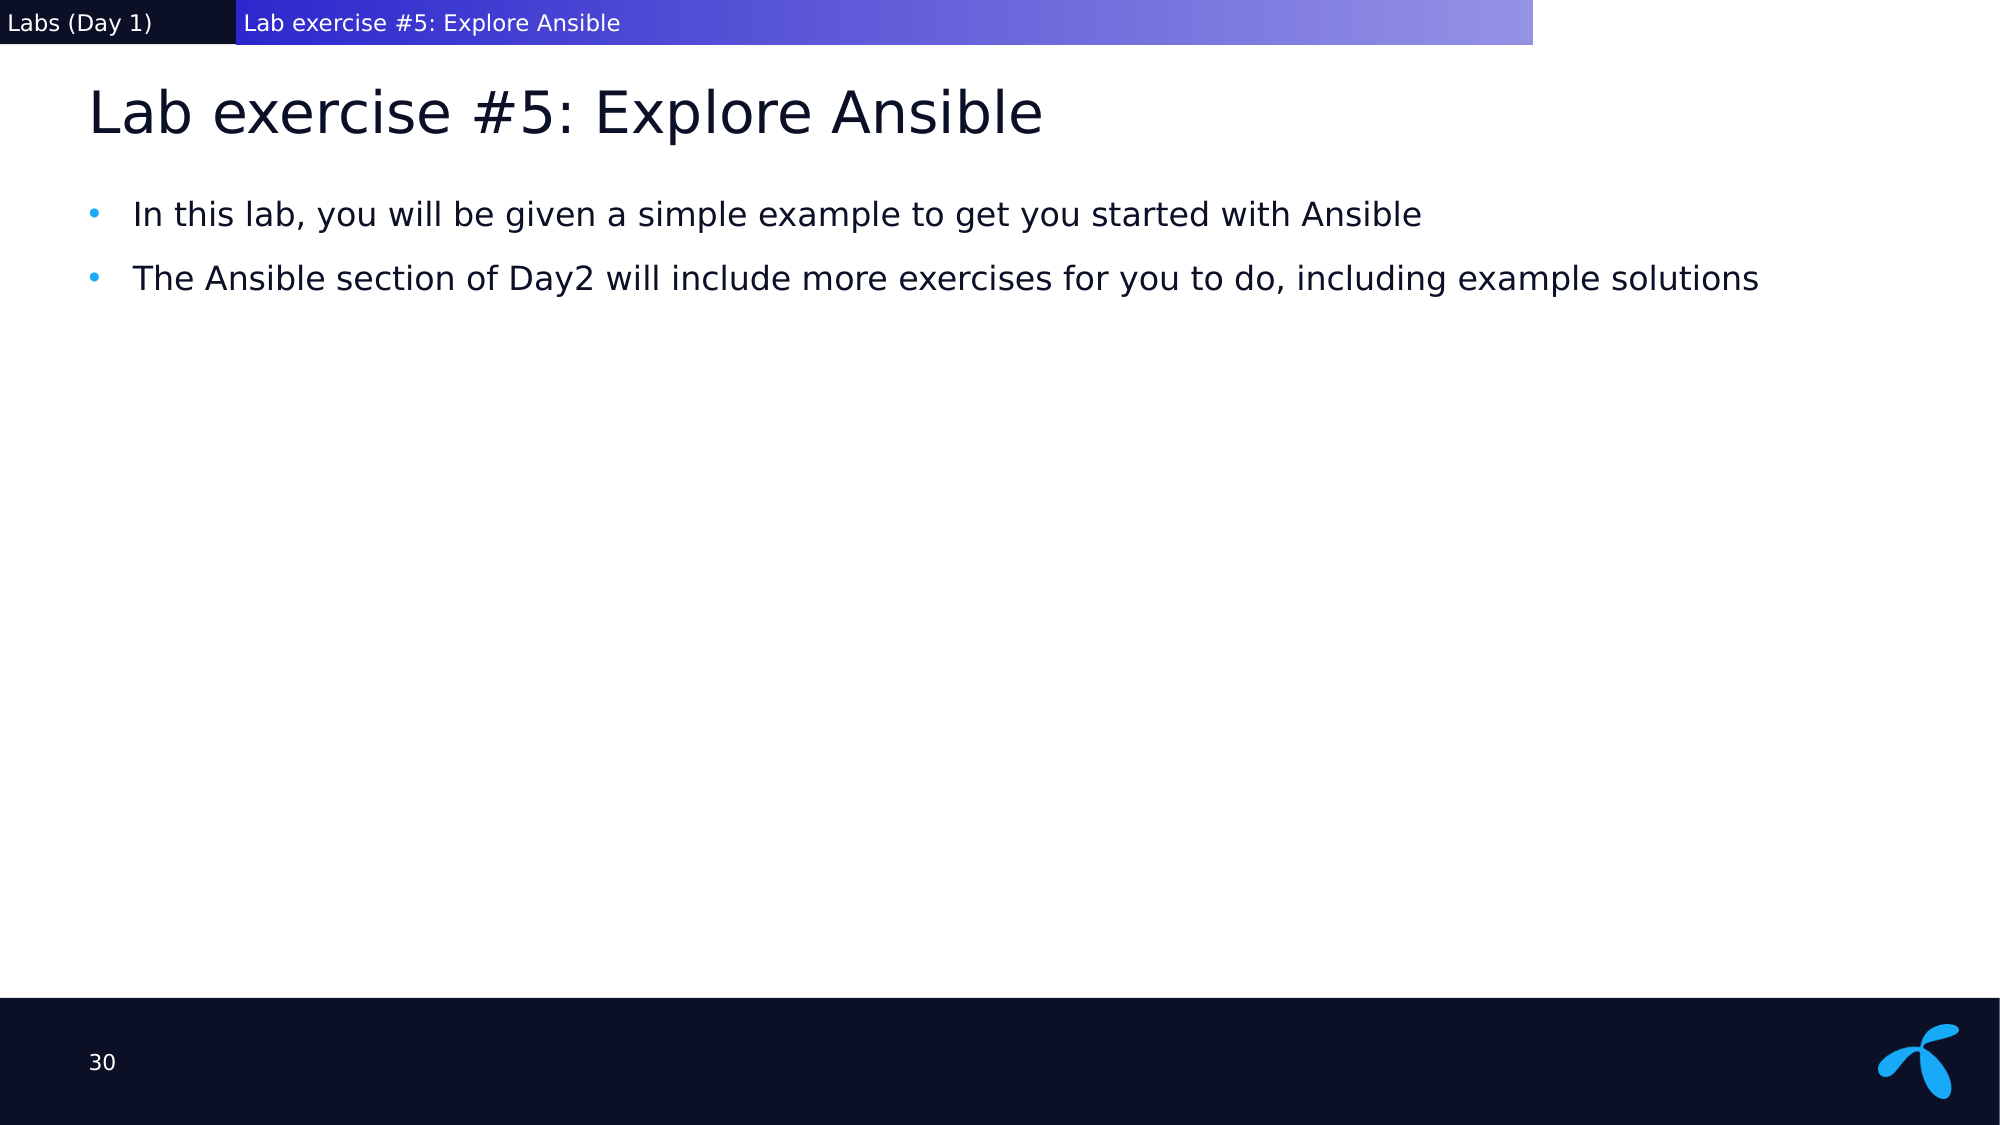

Labs (Day 1)
 Lab exercise #5: Explore Ansible
# Lab exercise #5: Explore Ansible
In this lab, you will be given a simple example to get you started with Ansible
The Ansible section of Day2 will include more exercises for you to do, including example solutions

30